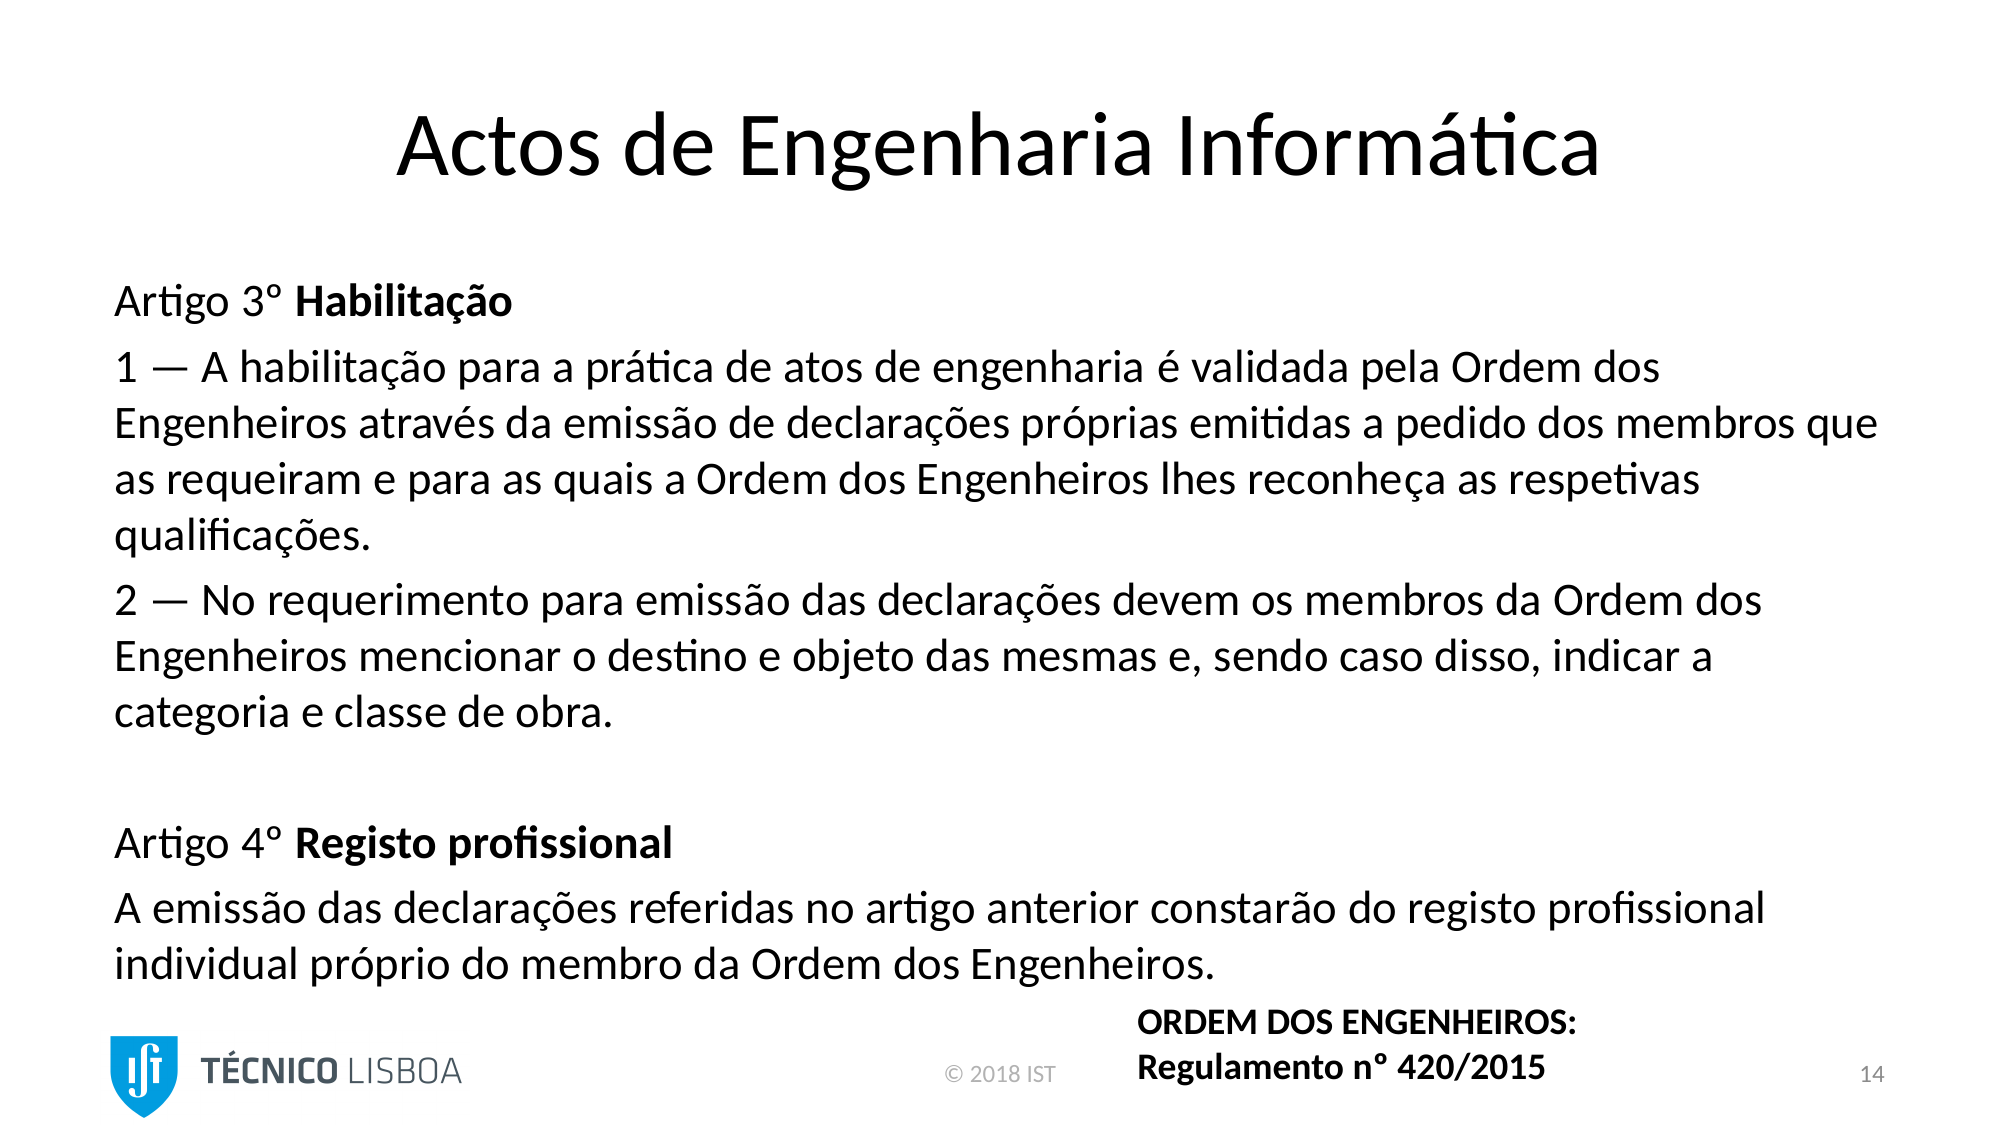

# Actos de Engenharia Informática
Artigo 3º Habilitação
1 — A habilitação para a prática de atos de engenharia é validada pela Ordem dos Engenheiros através da emissão de declarações próprias emitidas a pedido dos membros que as requeiram e para as quais a Ordem dos Engenheiros lhes reconheça as respetivas qualificações.
2 — No requerimento para emissão das declarações devem os membros da Ordem dos Engenheiros mencionar o destino e objeto das mesmas e, sendo caso disso, indicar a categoria e classe de obra.

Artigo 4º Registo profissional
A emissão das declarações referidas no artigo anterior constarão do registo profissional individual próprio do membro da Ordem dos Engenheiros.

ORDEM DOS ENGENHEIROS:
Regulamento nº 420/2015
© 2018 IST
14